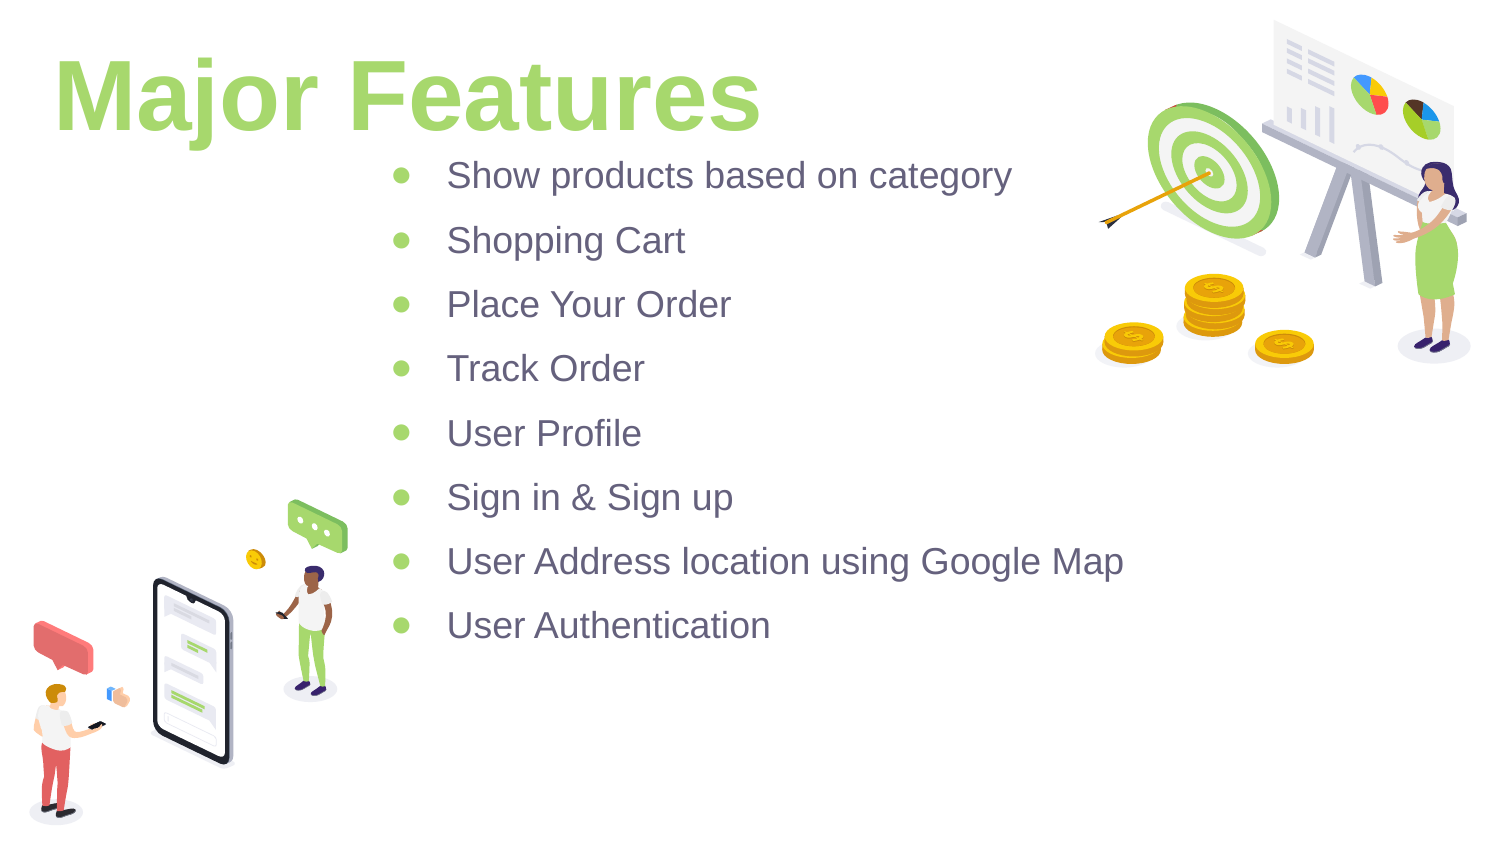

# Major Features
Show products based on category
Shopping Cart
Place Your Order
Track Order
User Profile
Sign in & Sign up
User Address location using Google Map
User Authentication